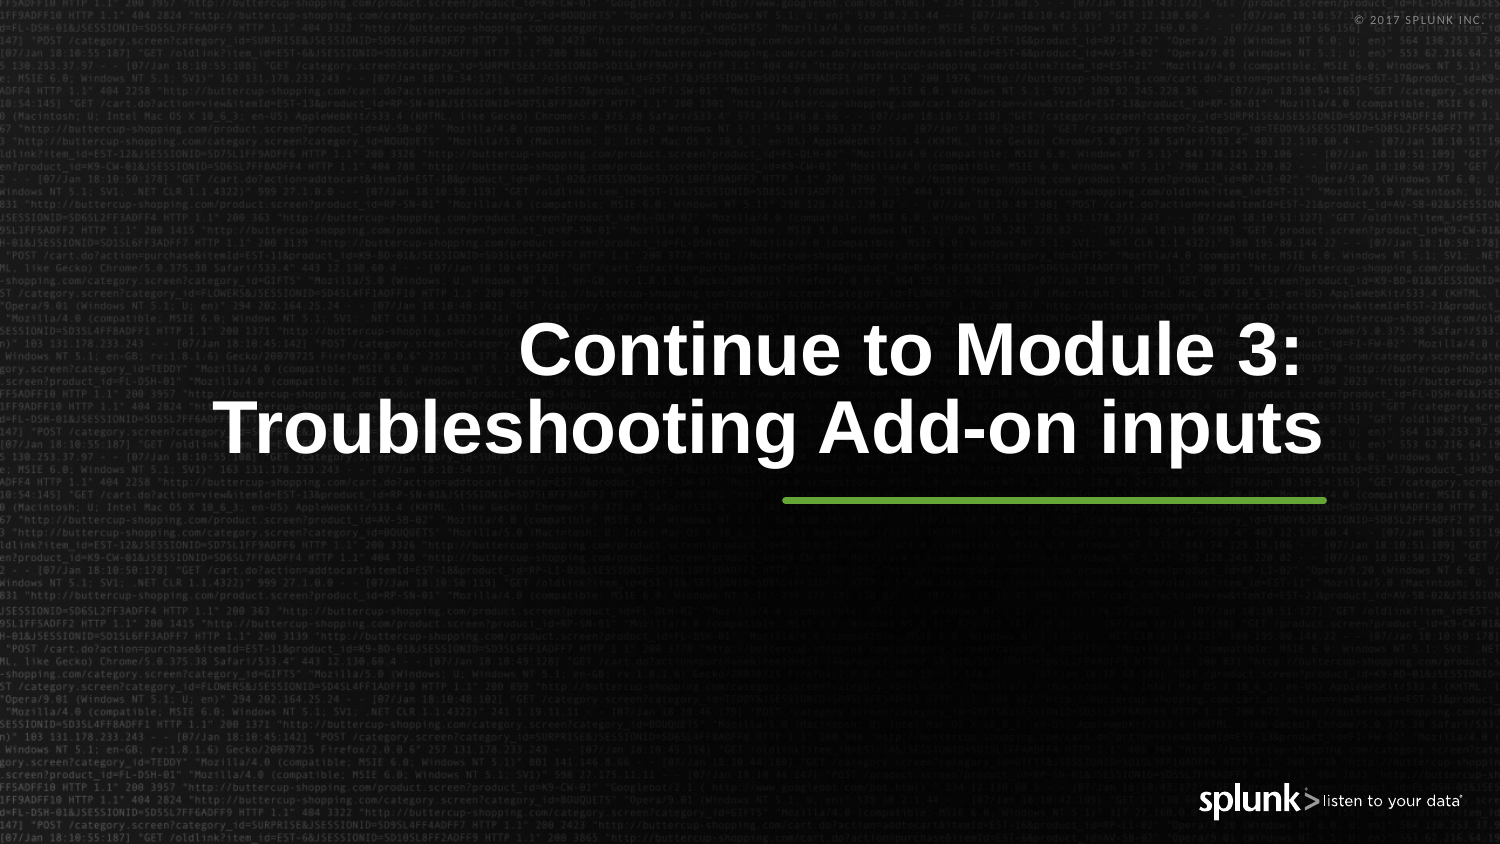

# Continue to Module 3: Troubleshooting Add-on inputs